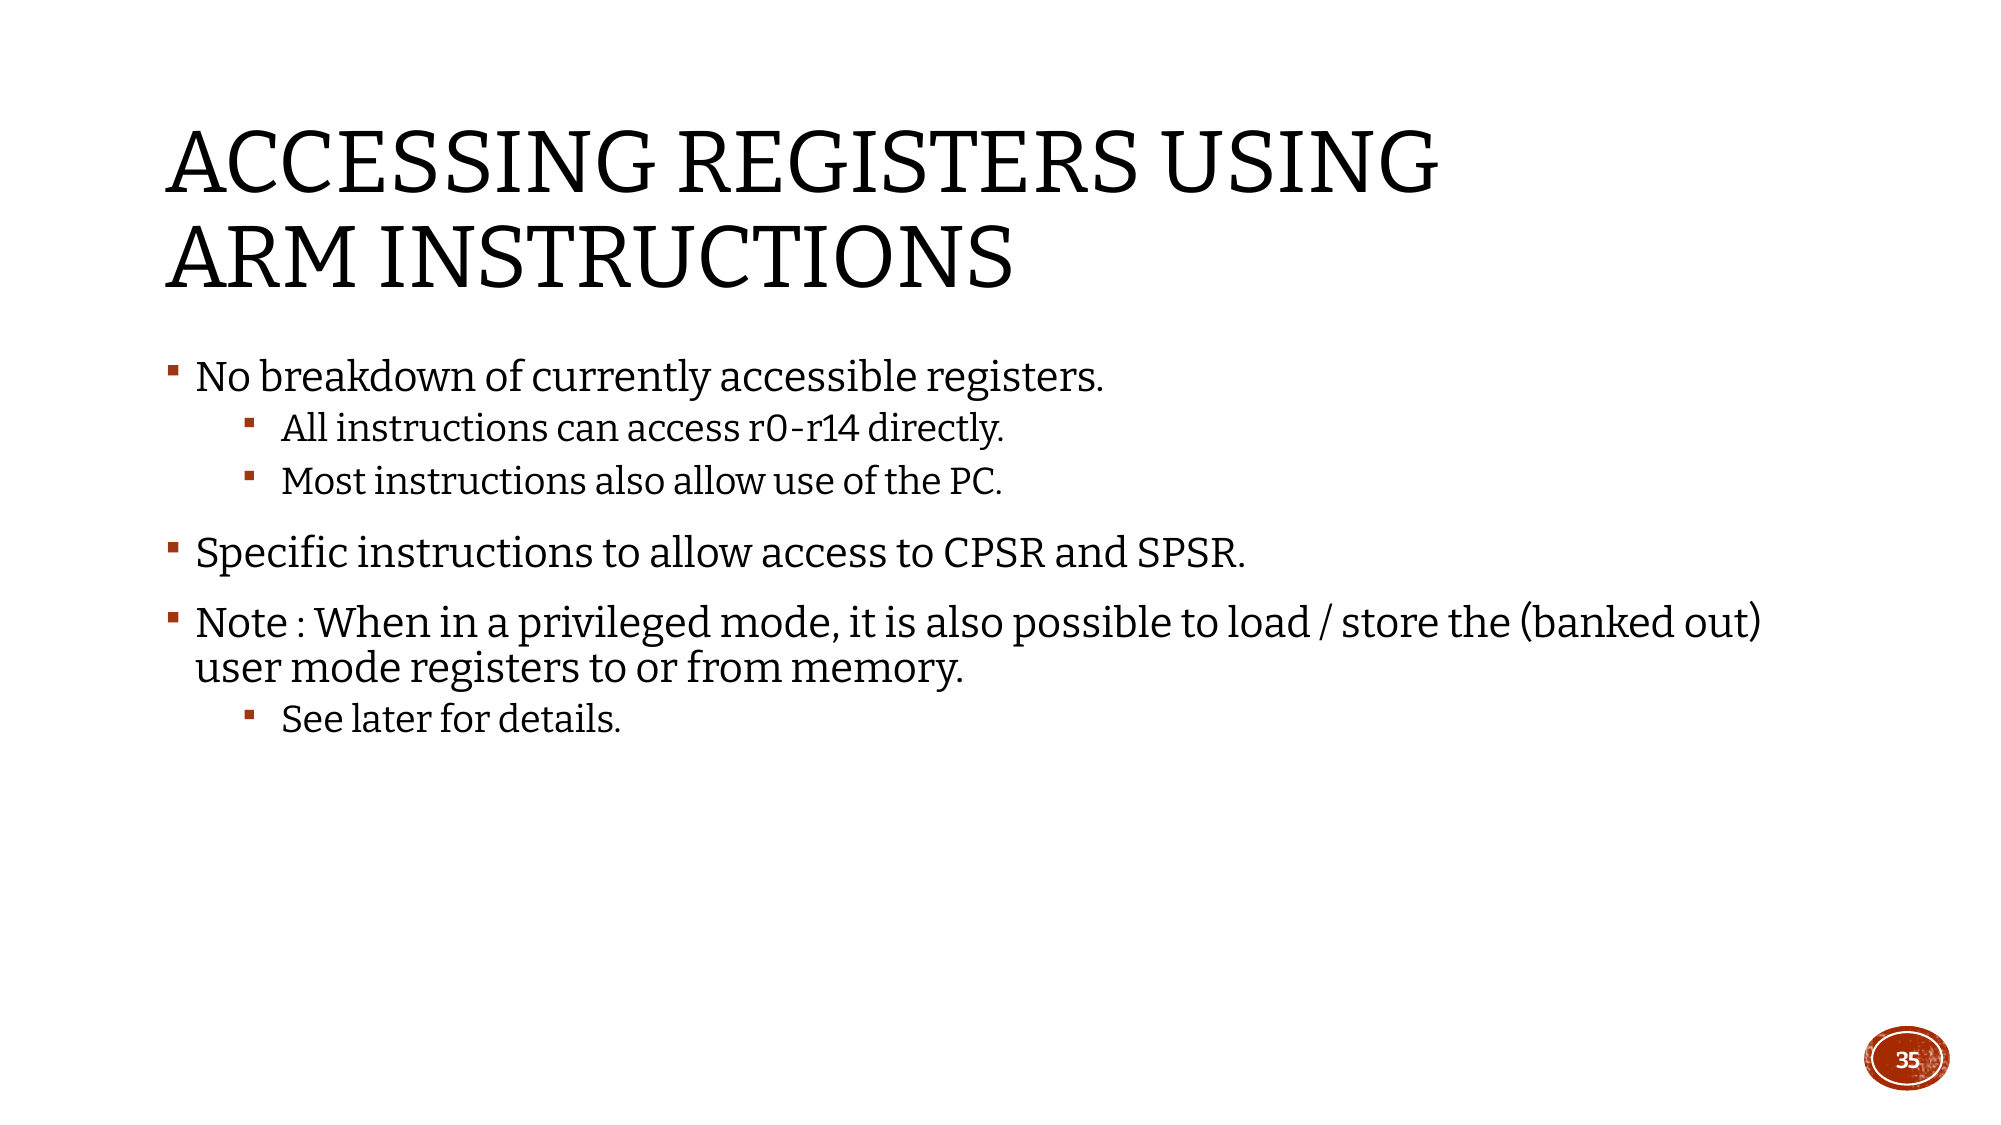

# Accessing Registers using ARM Instructions
No breakdown of currently accessible registers.
All instructions can access r0-r14 directly.
Most instructions also allow use of the PC.
Specific instructions to allow access to CPSR and SPSR.
Note : When in a privileged mode, it is also possible to load / store the (banked out) user mode registers to or from memory.
See later for details.

35